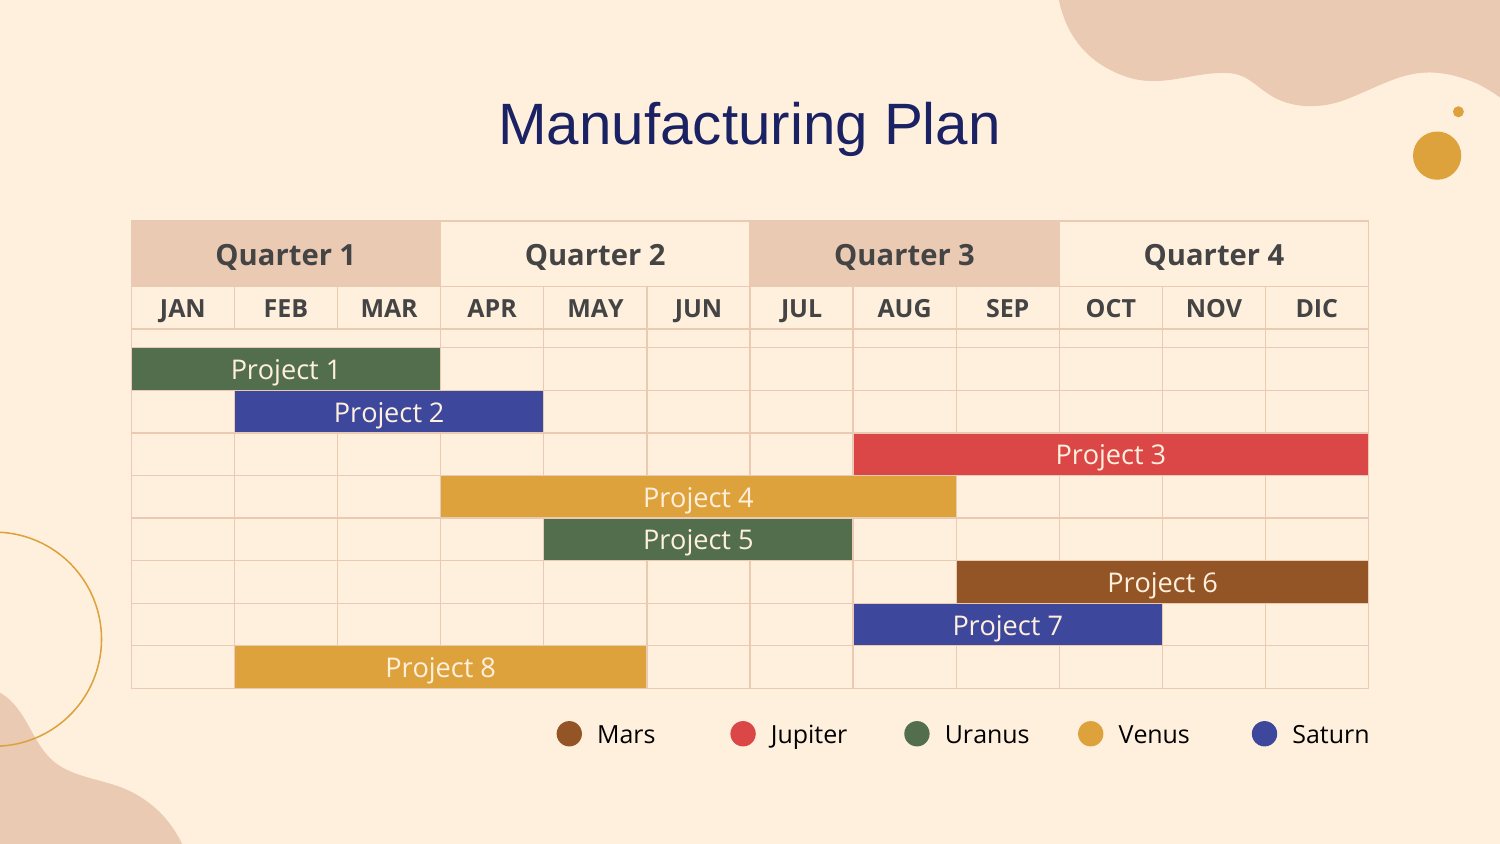

# Manufacturing Plan
| Quarter 1 |  |  | Quarter 2 |  |  | Quarter 3 |  |  | Quarter 4 |  |  |
| --- | --- | --- | --- | --- | --- | --- | --- | --- | --- | --- | --- |
| JAN | FEB | MAR | APR | MAY | JUN | JUL | AUG | SEP | OCT | NOV | DIC |
|  |  |  |  |  |  |  |  |  |  |  |  |
| Project 1 |  |  |  |  |  |  |  |  |  |  |  |
|  | Project 2 |  |  |  |  |  |  |  |  |  |  |
|  |  |  |  |  |  |  | Project 3 |  |  |  |  |
|  |  |  | Project 4 |  |  |  |  |  |  |  |  |
|  |  |  |  | Project 5 |  |  |  |  |  |  |  |
|  |  |  |  |  |  |  |  | Project 6 |  |  |  |
|  |  |  |  |  |  |  | Project 7 |  |  |  |  |
|  | Project 8 |  |  |  |  |  |  |  |  |  |  |
Mars

Jupiter

Uranus

Venus

Saturn